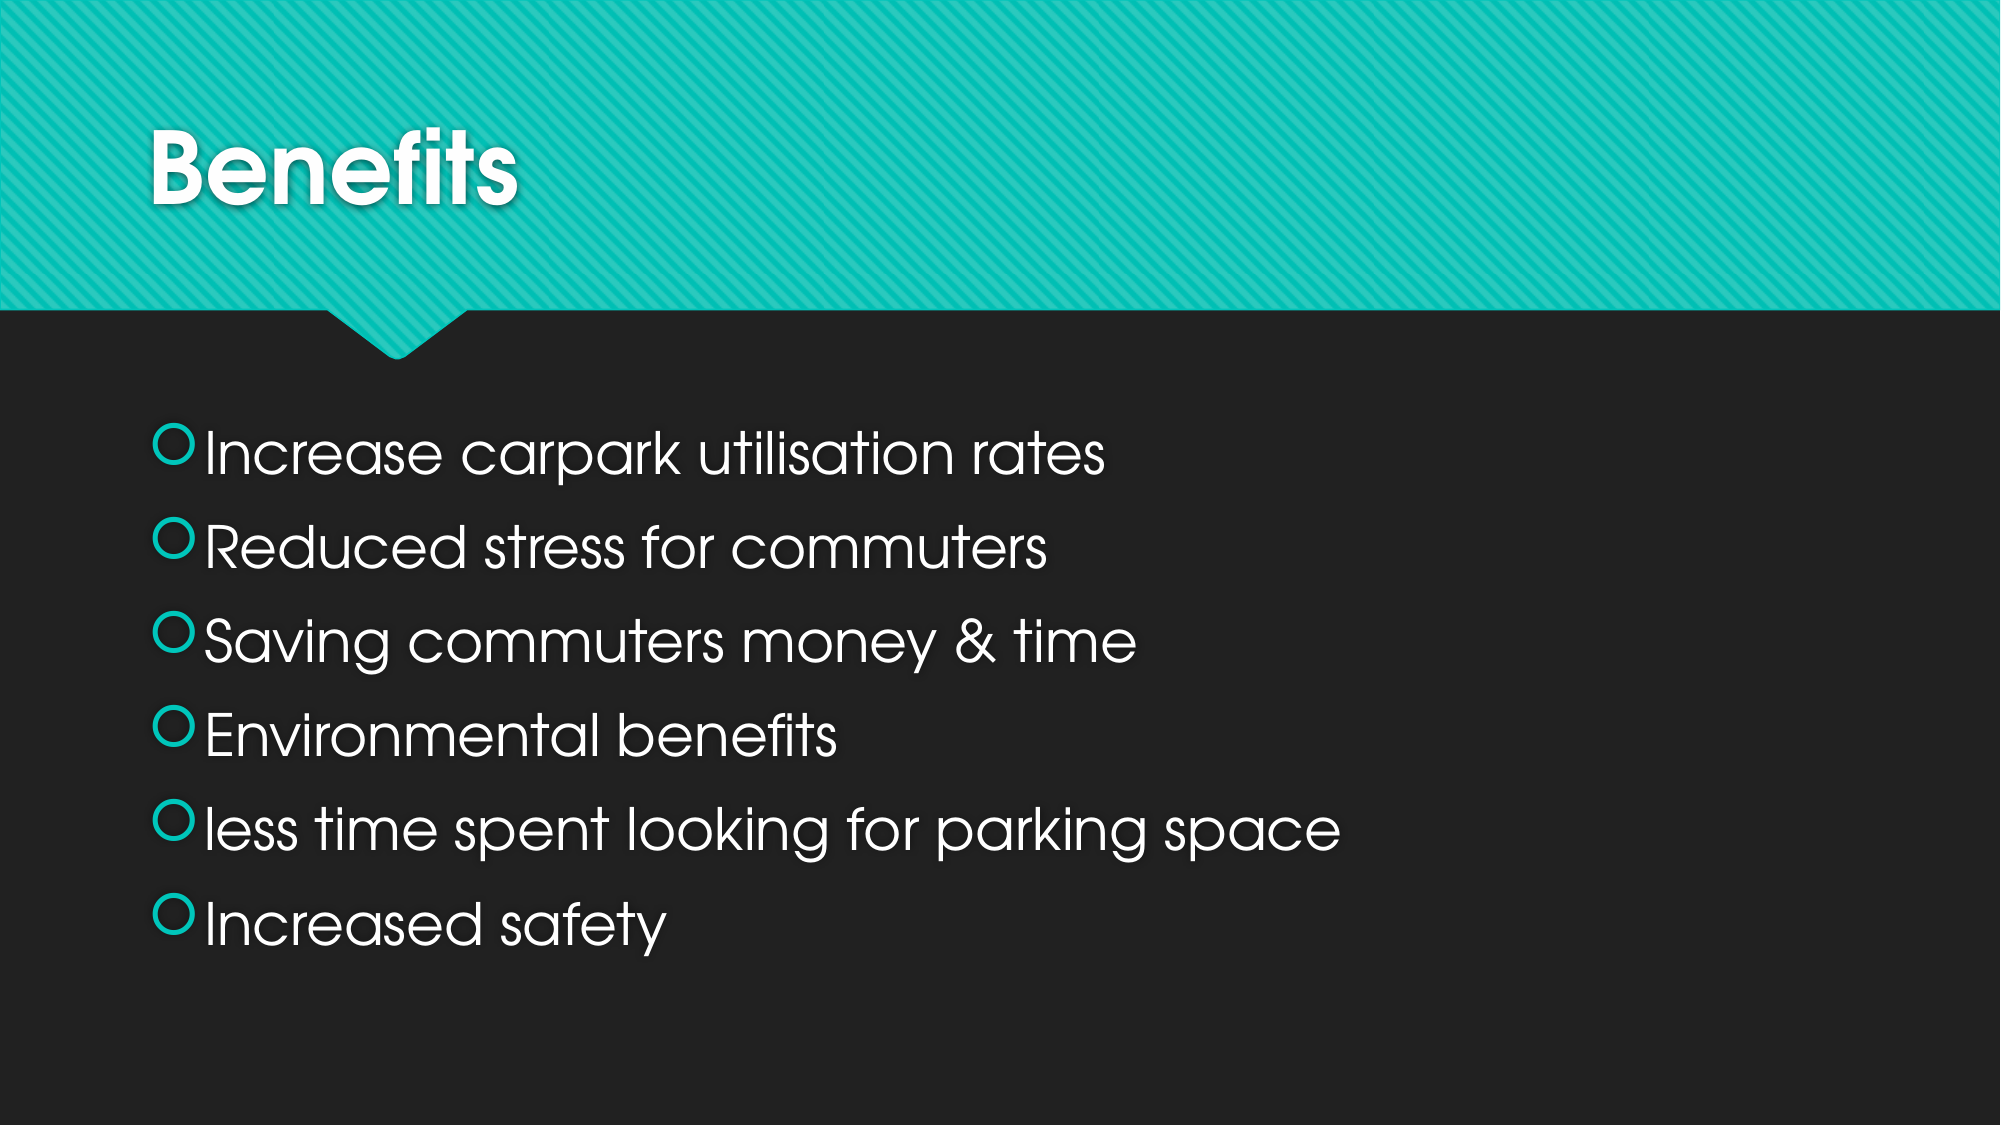

# Benefits
Increase carpark utilisation rates
Reduced stress for commuters
Saving commuters money & time
Environmental benefits
less time spent looking for parking space
Increased safety